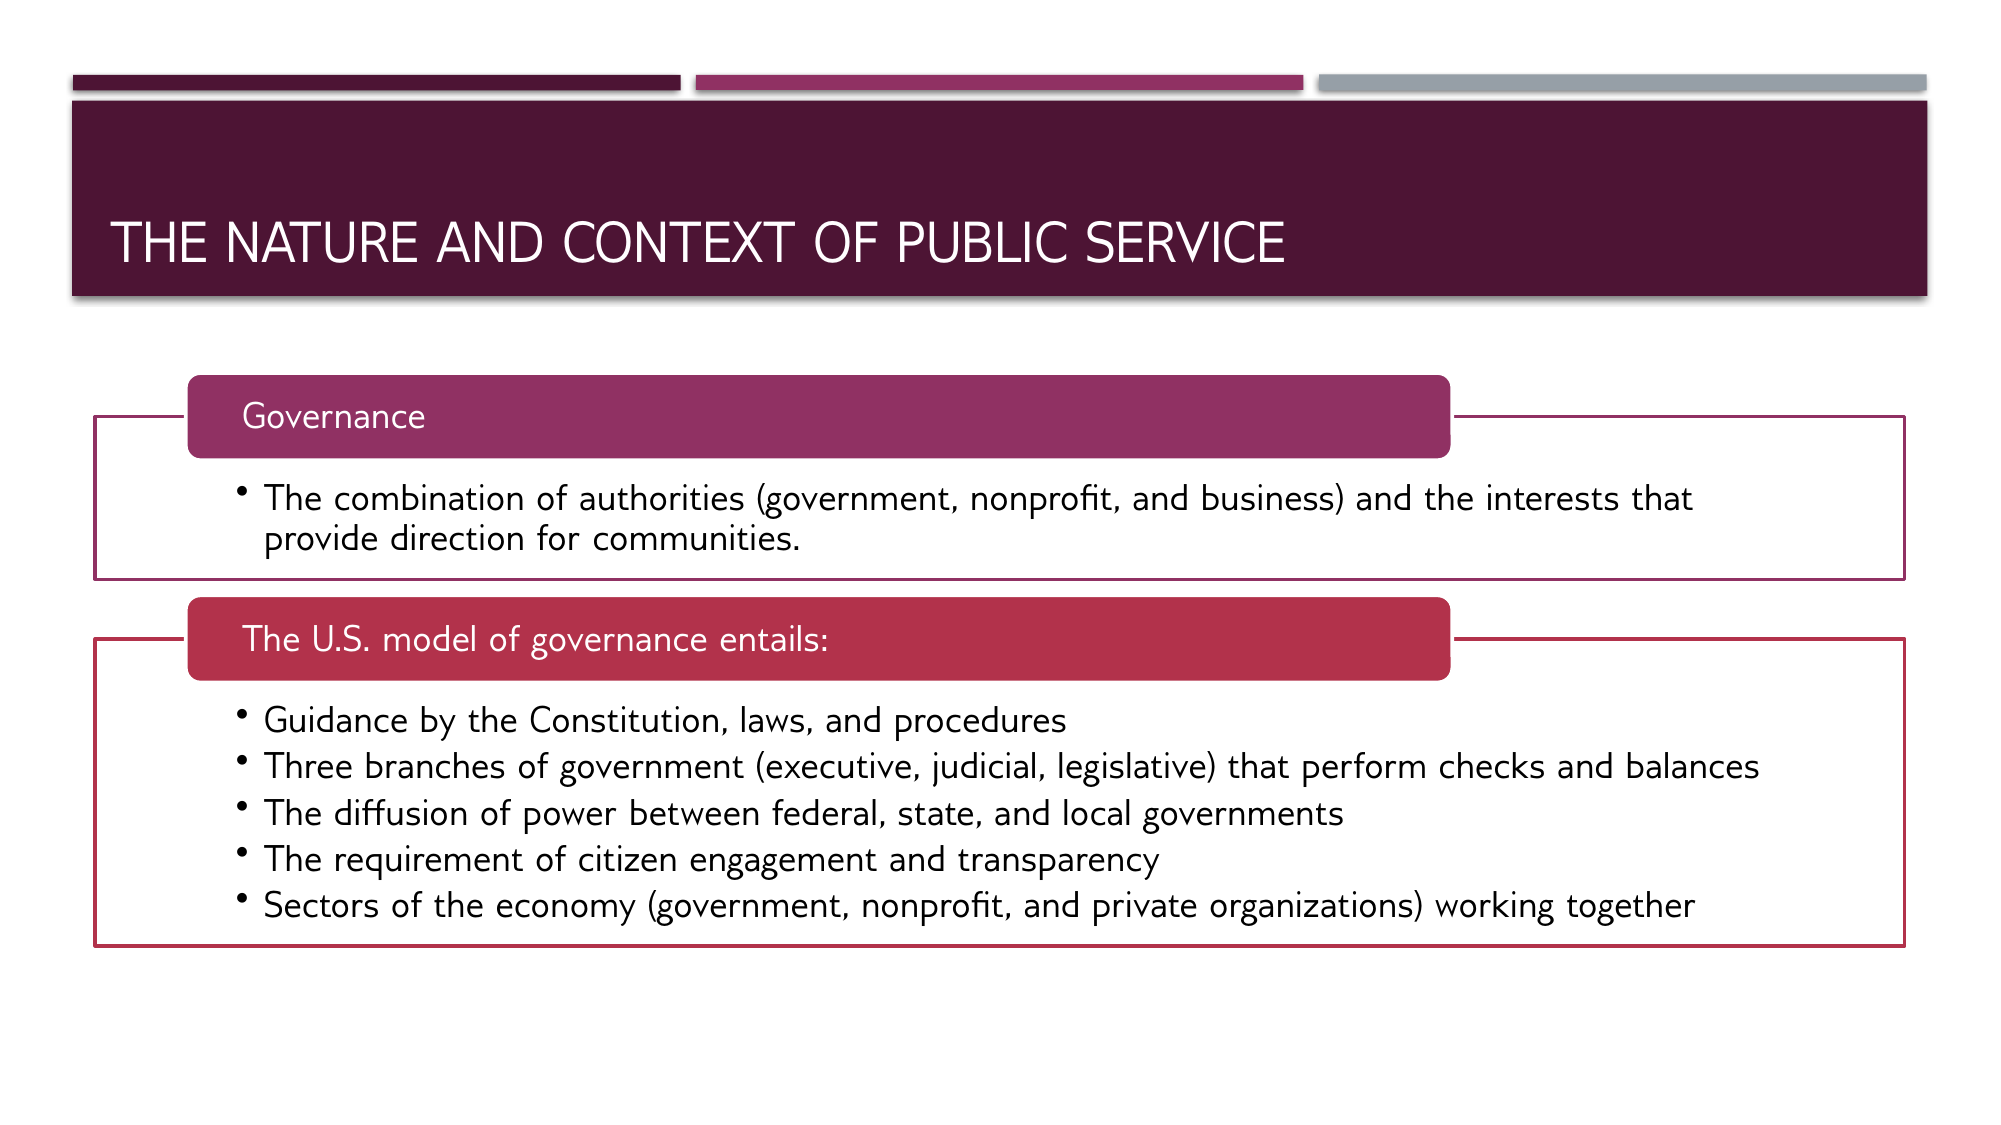

# The Nature and Context of Public Service
The combination of authorities (government, nonprofit, and business) and the interests that provide direction for communities.
Governance
Guidance by the Constitution, laws, and procedures
Three branches of government (executive, judicial, legislative) that perform checks and balances
The diffusion of power between federal, state, and local governments
The requirement of citizen engagement and transparency
Sectors of the economy (government, nonprofit, and private organizations) working together
The U.S. model of governance entails: